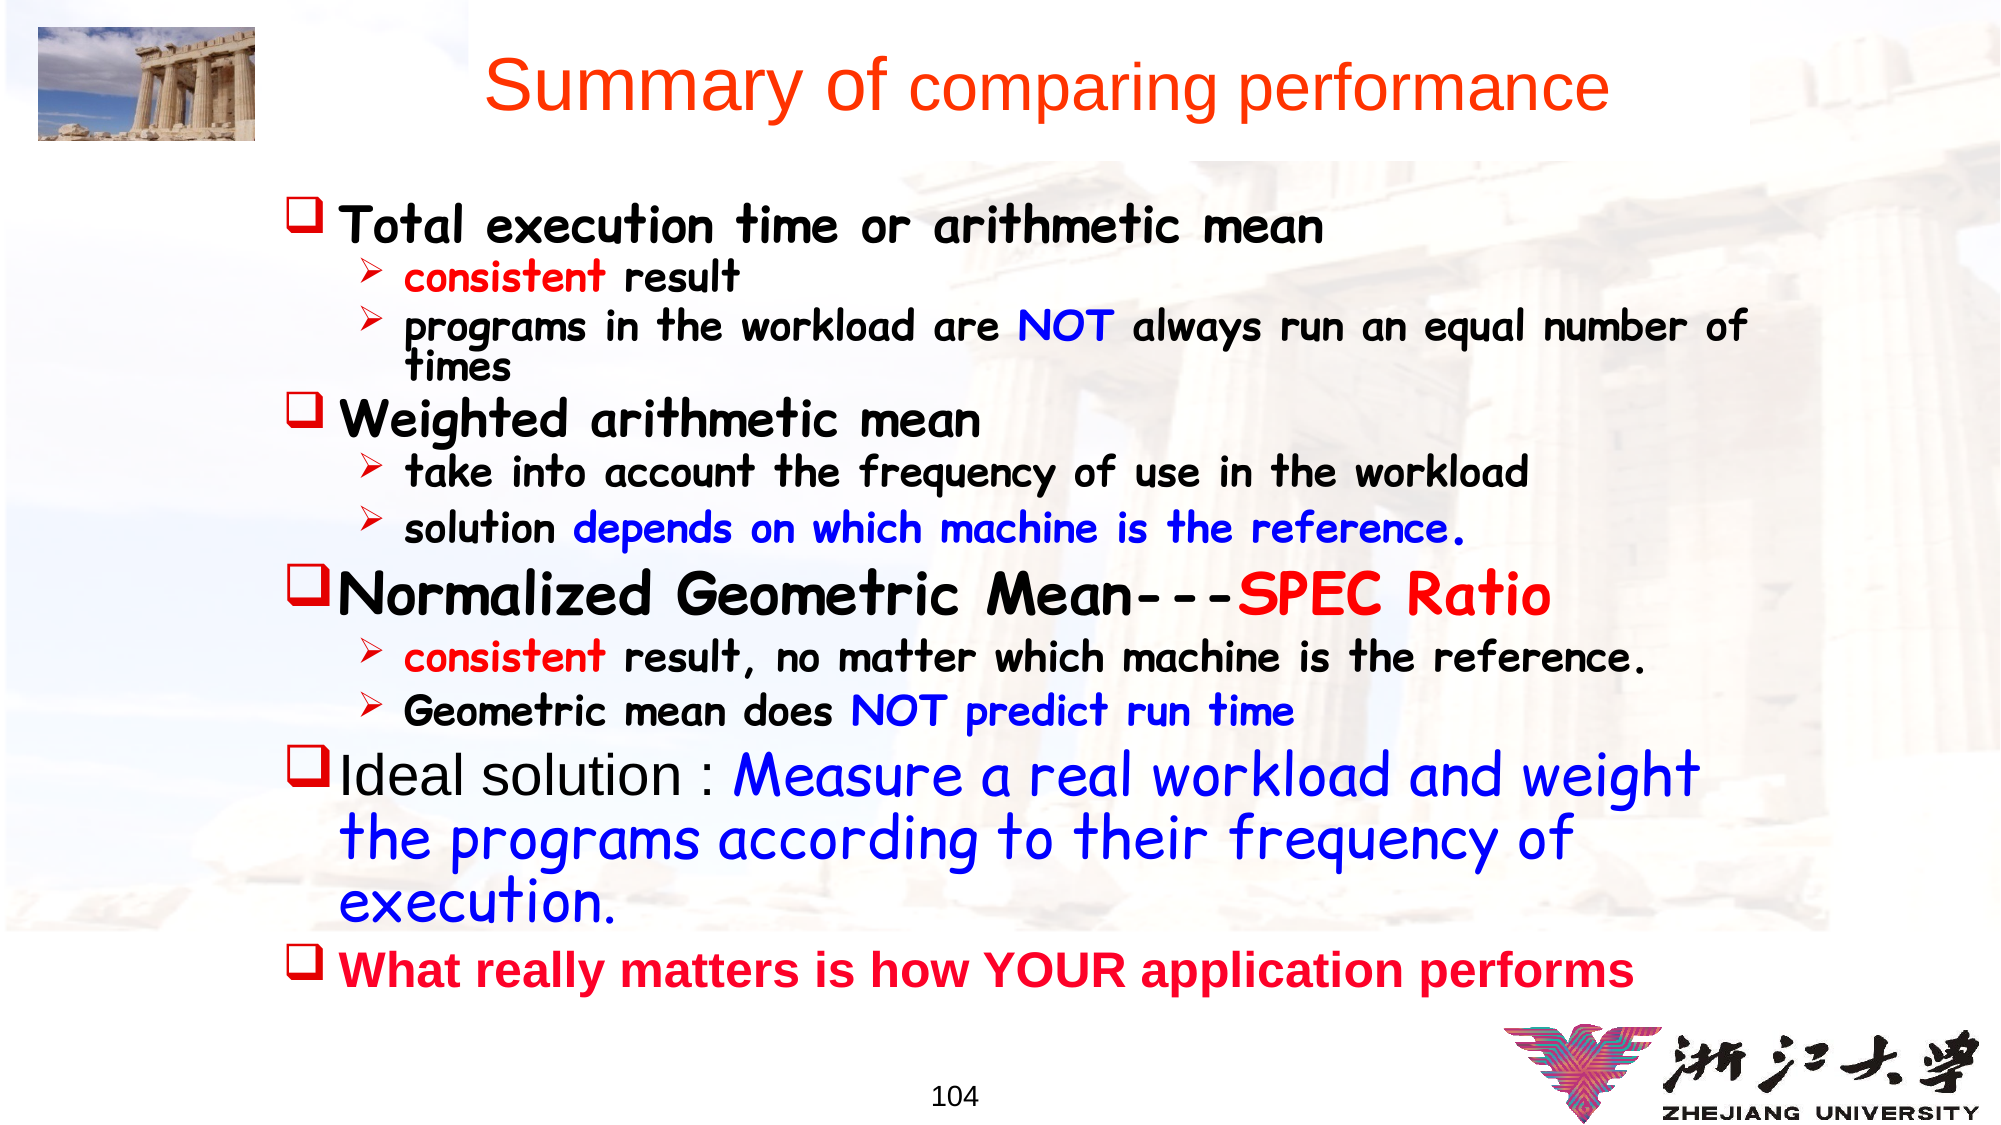

# Summary of comparing performance
Total execution time or arithmetic mean
consistent result
programs in the workload are NOT always run an equal number of times
Weighted arithmetic mean
take into account the frequency of use in the workload
solution depends on which machine is the reference.
Normalized Geometric Mean---SPEC Ratio
consistent result, no matter which machine is the reference.
Geometric mean does NOT predict run time
Ideal solution : Measure a real workload and weight the programs according to their frequency of execution.
What really matters is how YOUR application performs